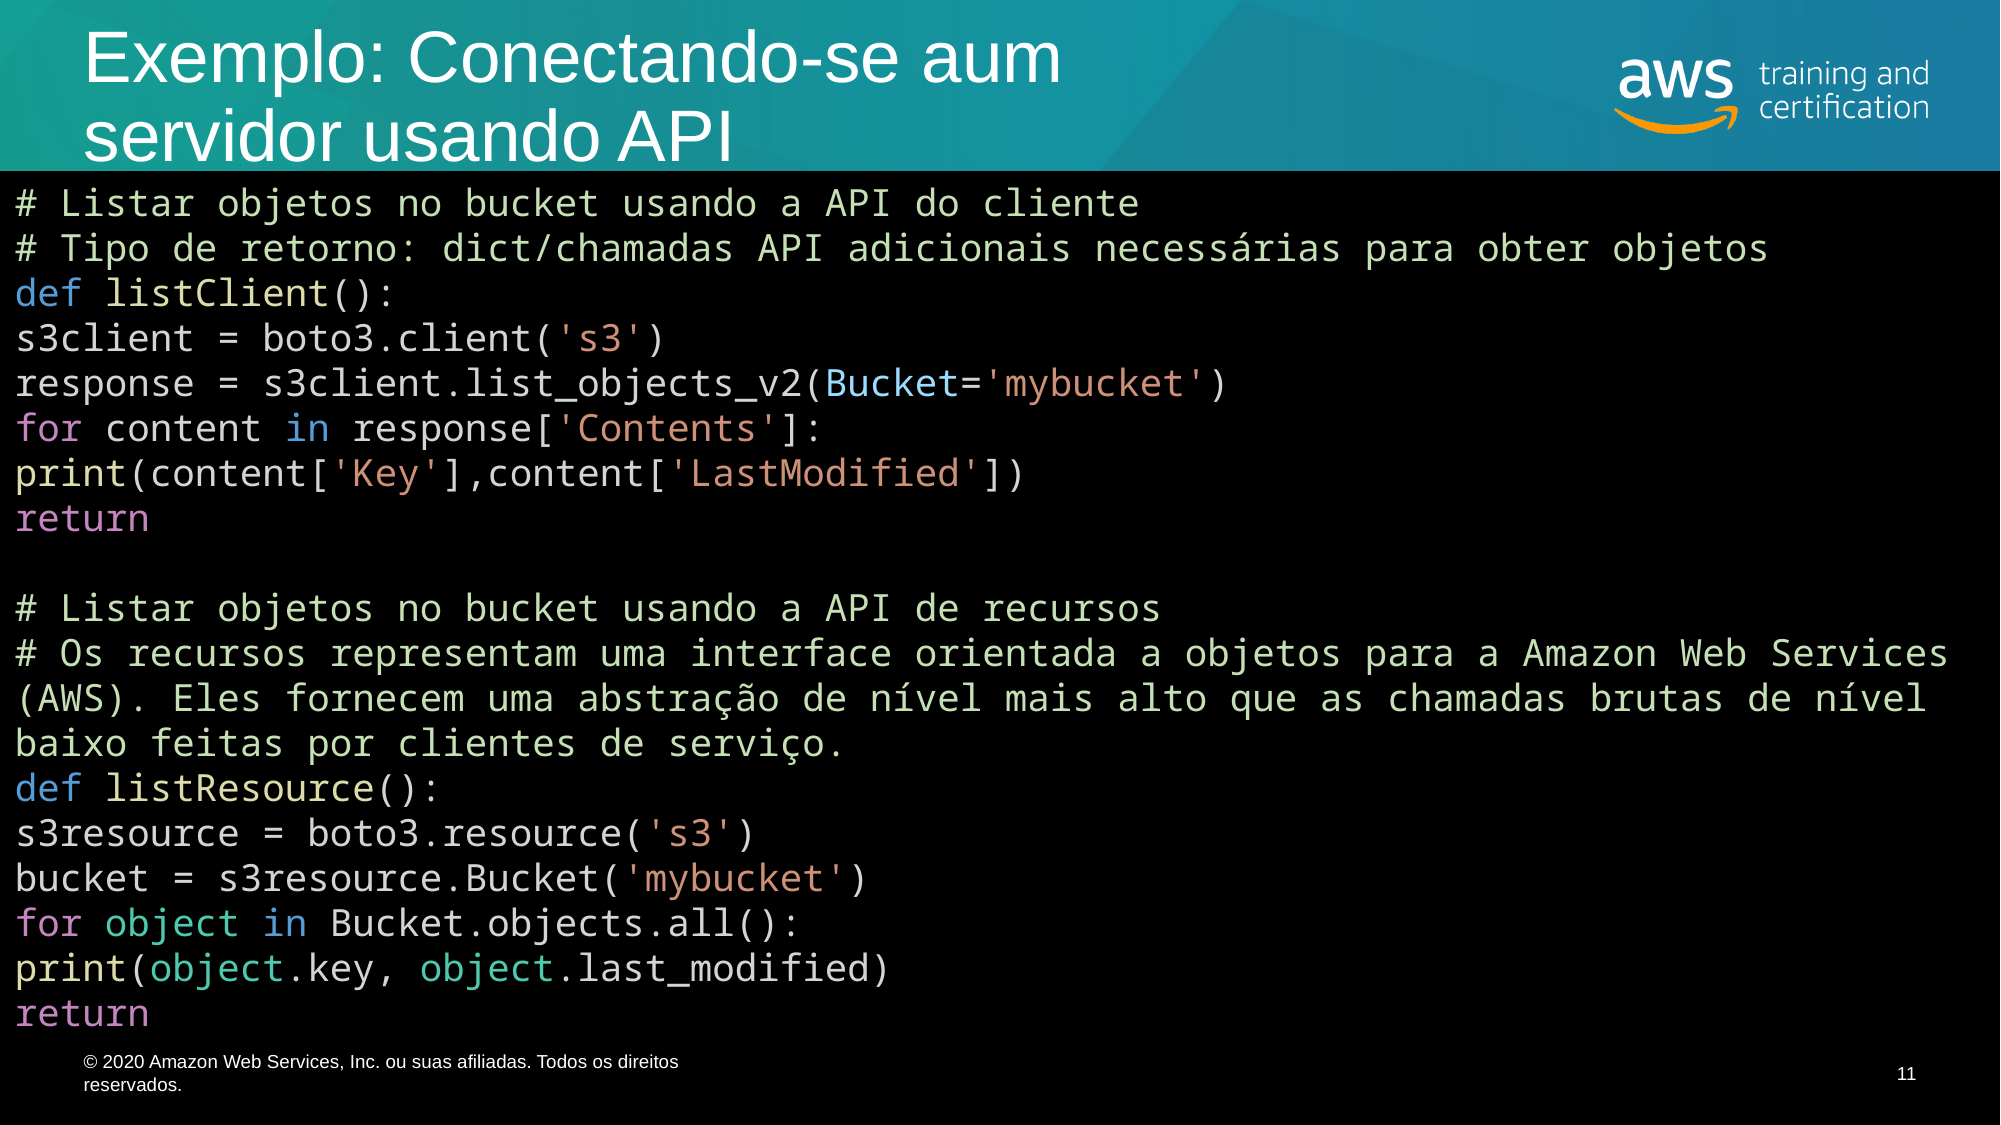

# Exemplo: Conectando-se aum servidor usando API
# Listar objetos no bucket usando a API do cliente
# Tipo de retorno: dict/chamadas API adicionais necessárias para obter objetos
def listClient():
s3client = boto3.client('s3')
response = s3client.list_objects_v2(Bucket='mybucket')
for content in response['Contents']:
print(content['Key'],content['LastModified'])
return
# Listar objetos no bucket usando a API de recursos
# Os recursos representam uma interface orientada a objetos para a Amazon Web Services (AWS). Eles fornecem uma abstração de nível mais alto que as chamadas brutas de nível baixo feitas por clientes de serviço.
def listResource():
s3resource = boto3.resource('s3')
bucket = s3resource.Bucket('mybucket')
for object in Bucket.objects.all():
print(object.key, object.last_modified)
return
© 2020 Amazon Web Services, Inc. ou suas afiliadas. Todos os direitos reservados.
11